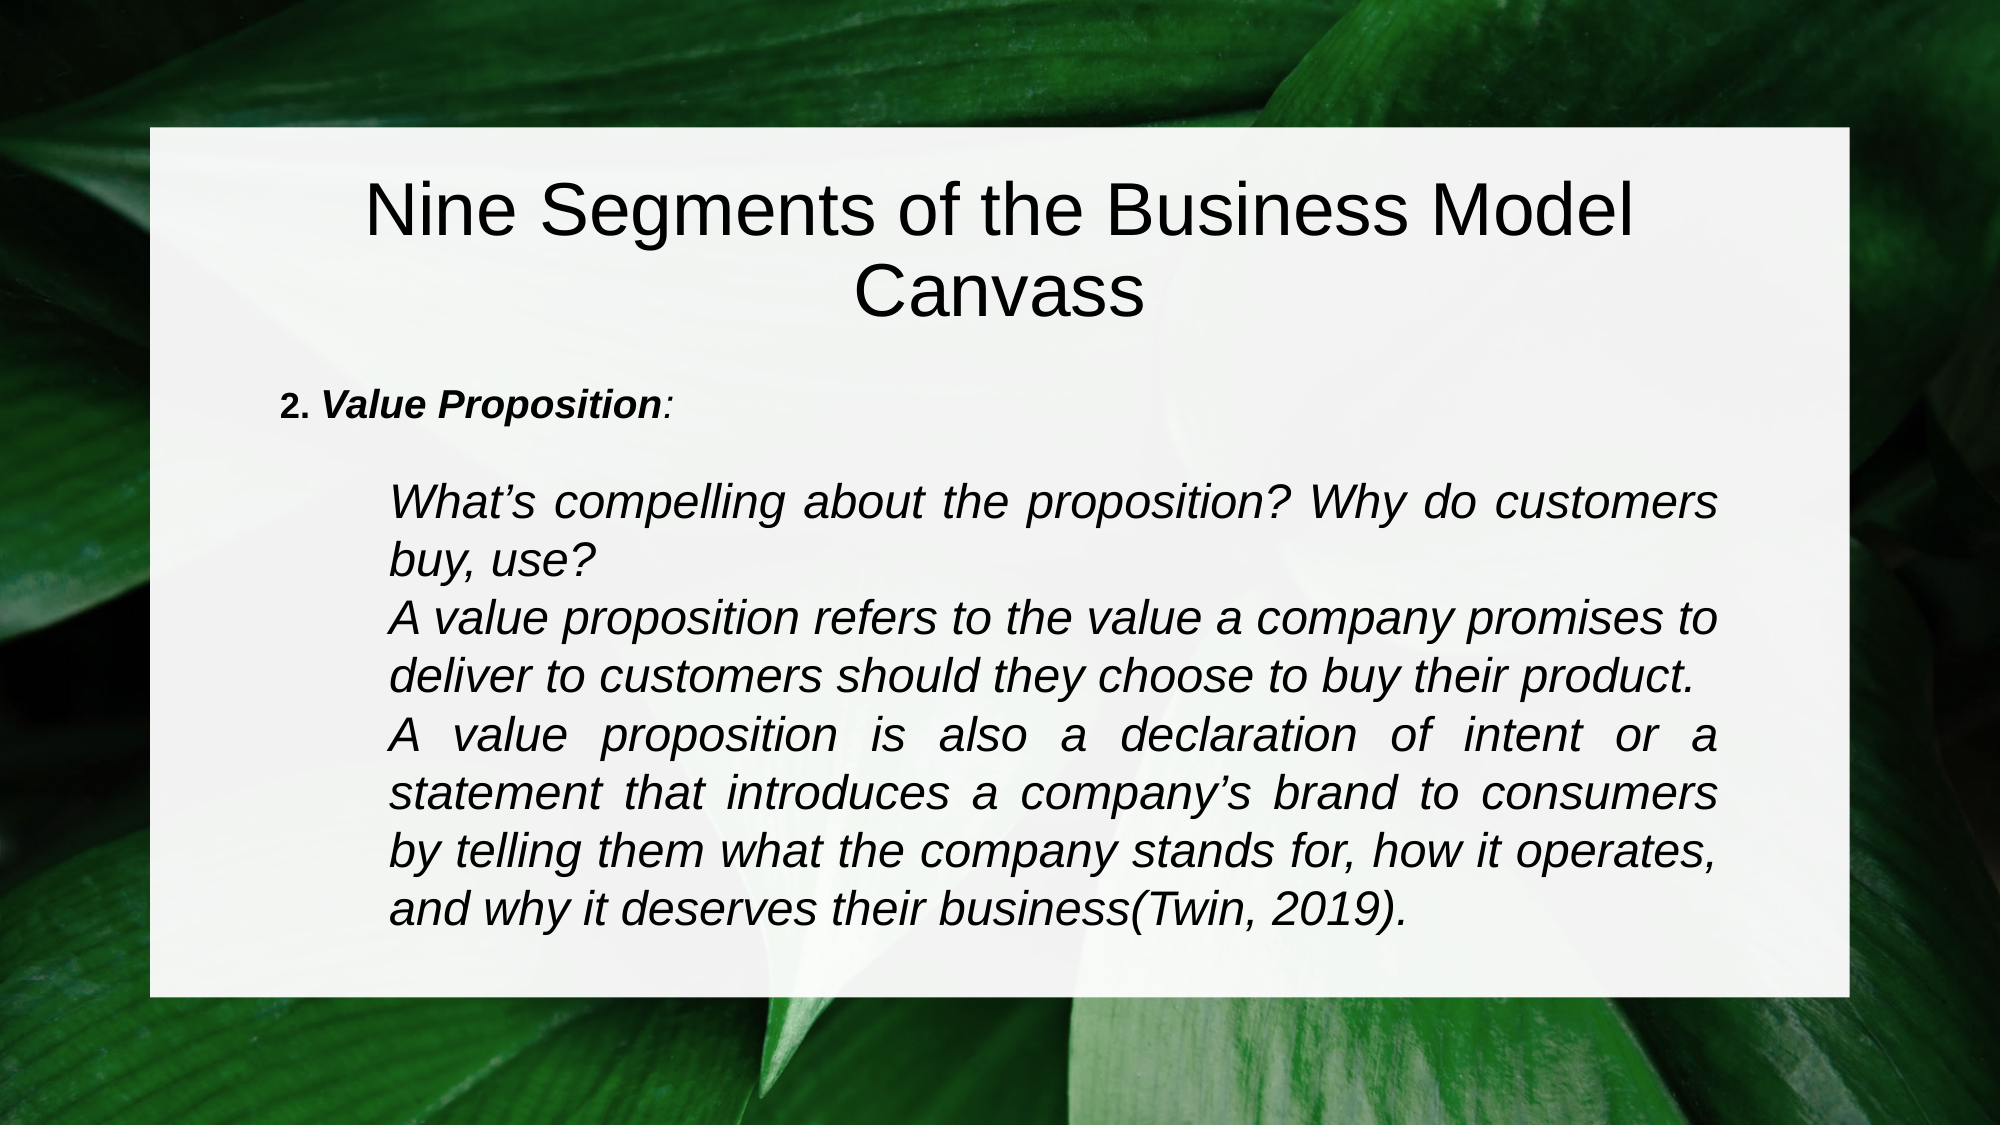

# Nine Segments of the Business Model Canvass
2. Value Proposition:

	What’s compelling about the proposition? Why do customers buy, use?
	A value proposition refers to the value a company promises to deliver to customers should they choose to buy their product.
	A value proposition is also a declaration of intent or a statement that introduces a company’s brand to consumers by telling them what the company stands for, how it operates, and why it deserves their business(Twin, 2019).